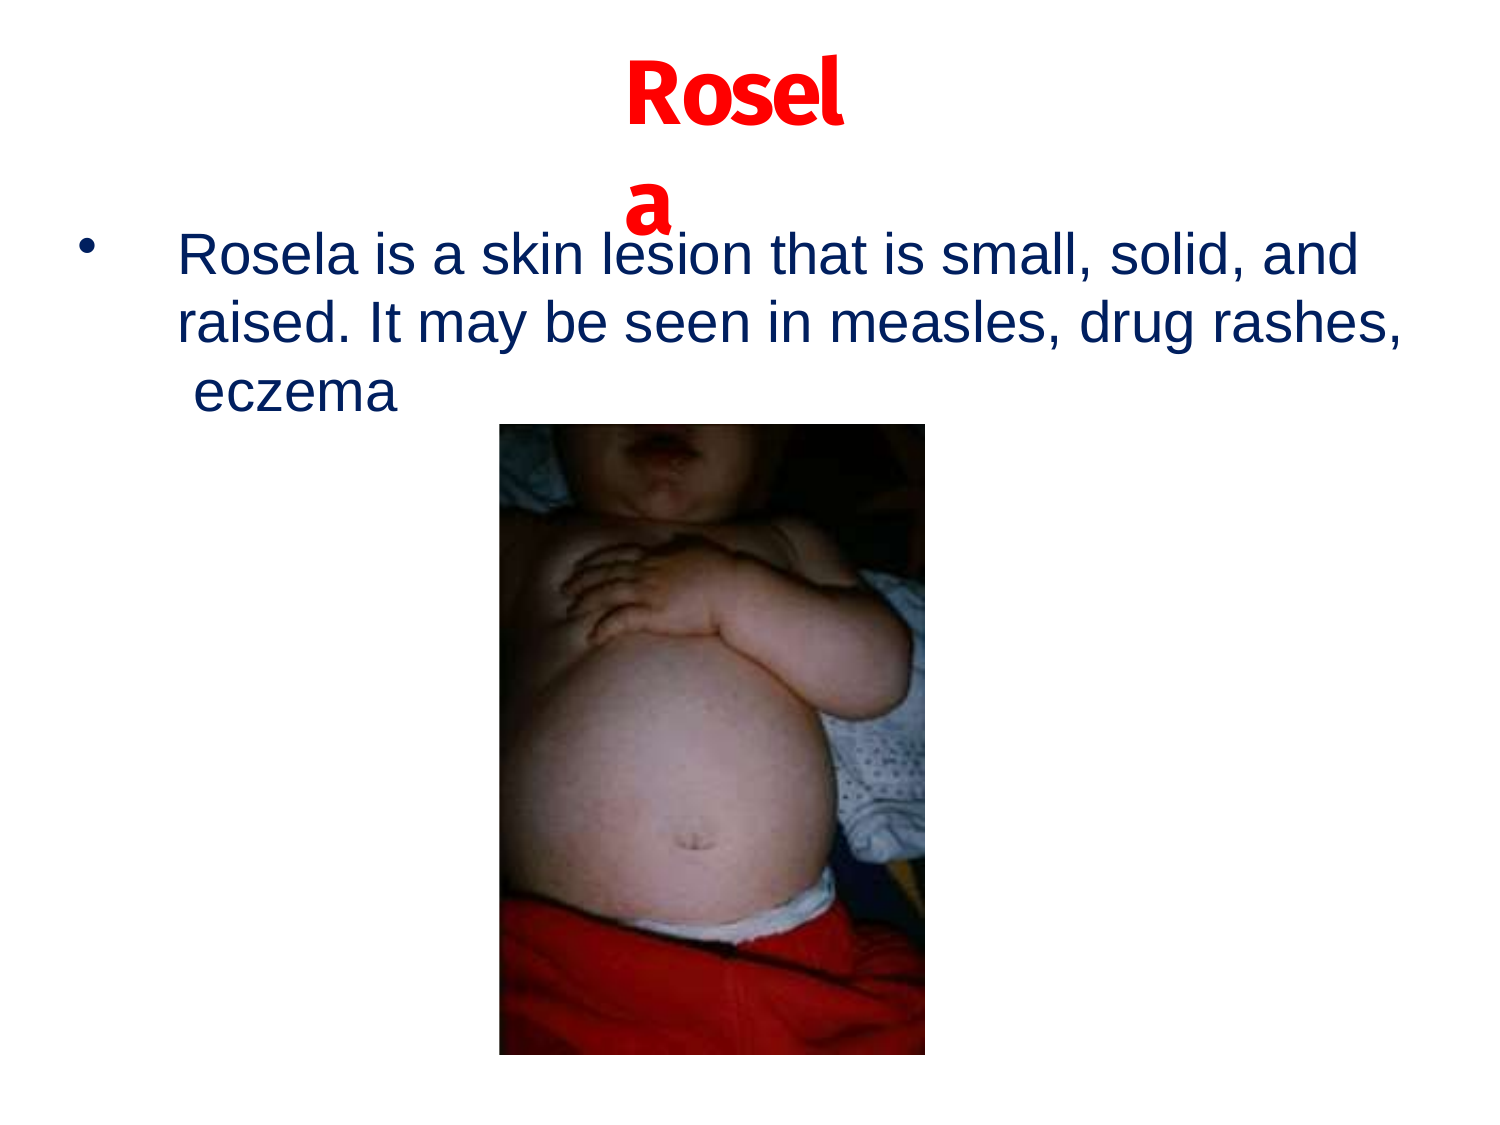

# Rosela
Rosela is a skin lesion that is small, solid, and  raised. It may be seen in measles, drug rashes,  eczema